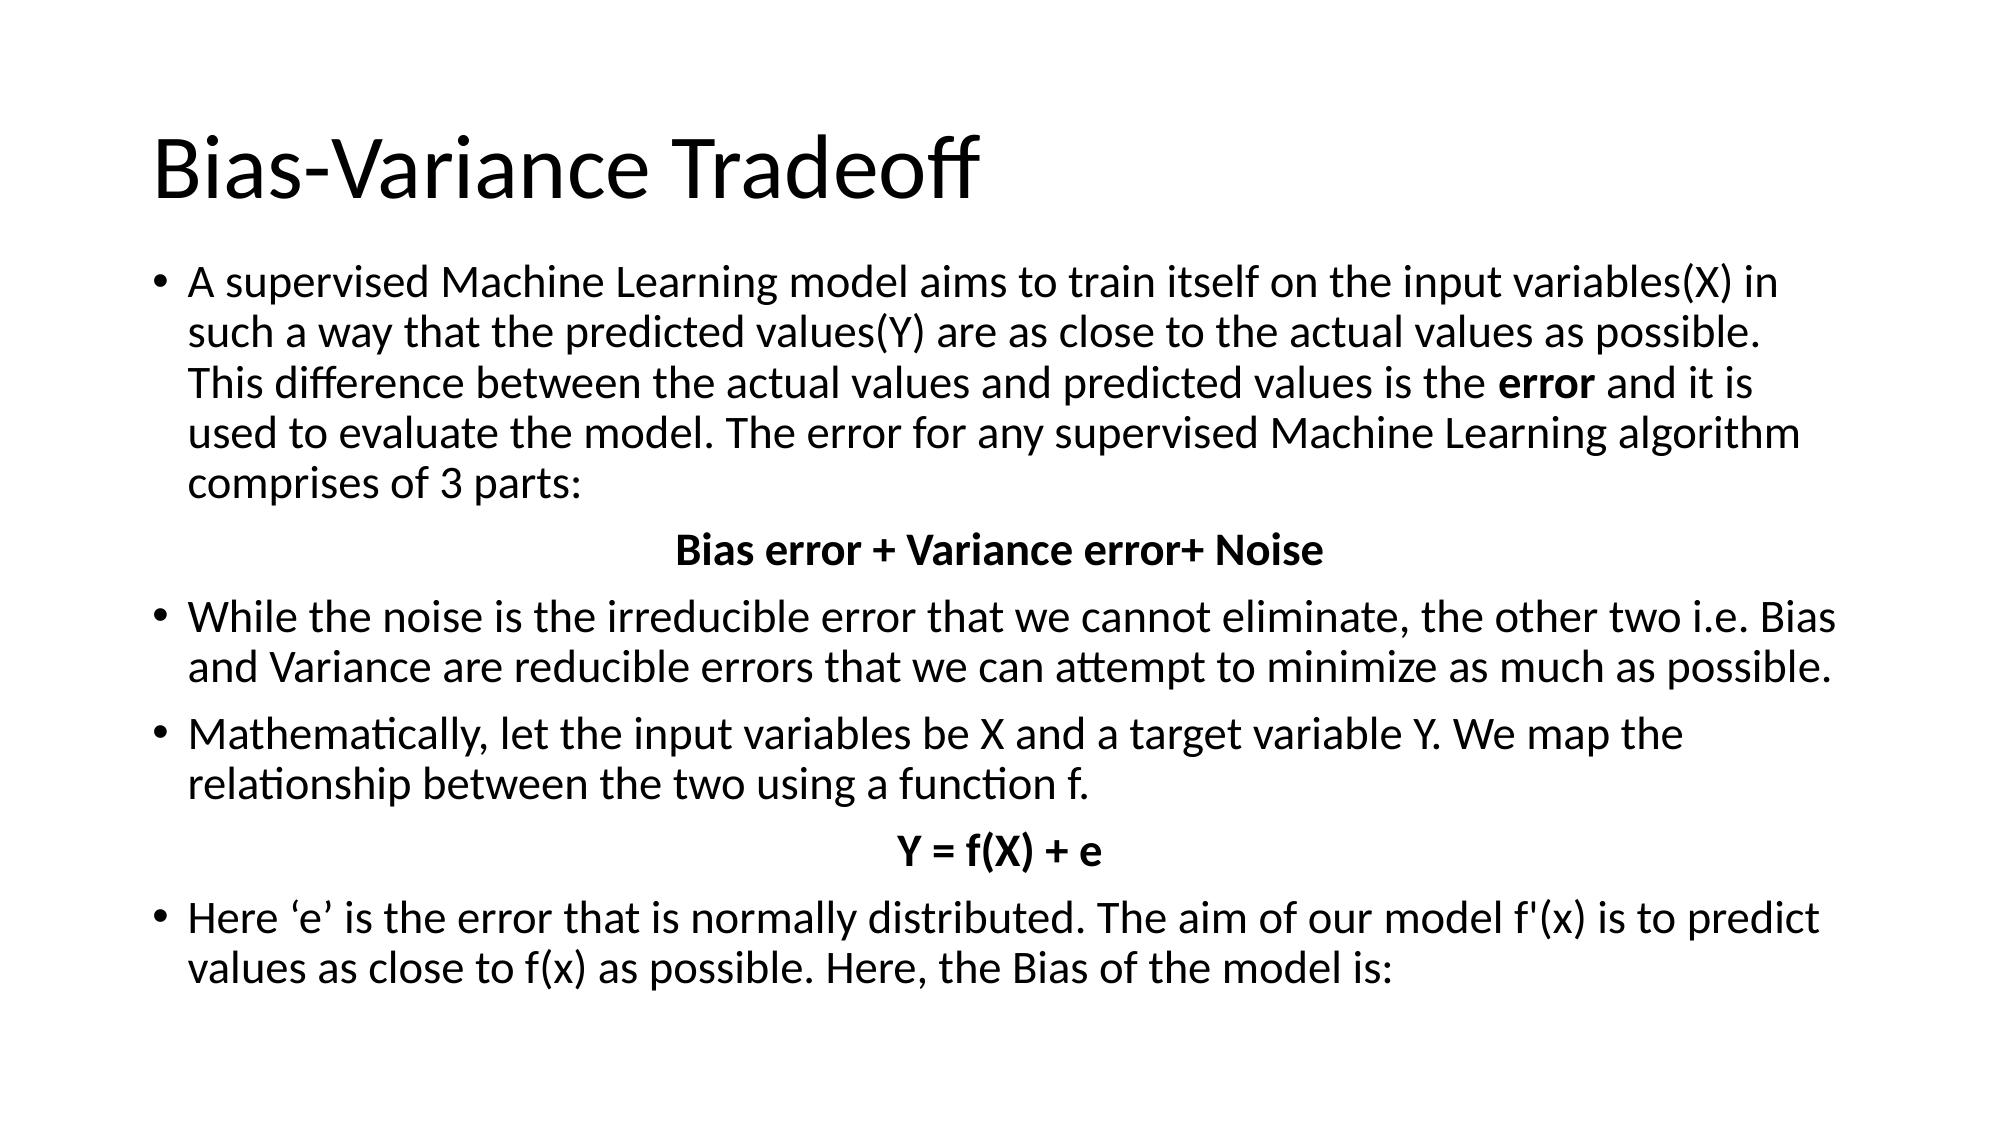

# Bias-Variance Tradeoff
A supervised Machine Learning model aims to train itself on the input variables(X) in such a way that the predicted values(Y) are as close to the actual values as possible. This difference between the actual values and predicted values is the error and it is used to evaluate the model. The error for any supervised Machine Learning algorithm comprises of 3 parts:
Bias error + Variance error+ Noise
While the noise is the irreducible error that we cannot eliminate, the other two i.e. Bias and Variance are reducible errors that we can attempt to minimize as much as possible.
Mathematically, let the input variables be X and a target variable Y. We map the relationship between the two using a function f.
Y = f(X) + e
Here ‘e’ is the error that is normally distributed. The aim of our model f'(x) is to predict values as close to f(x) as possible. Here, the Bias of the model is: